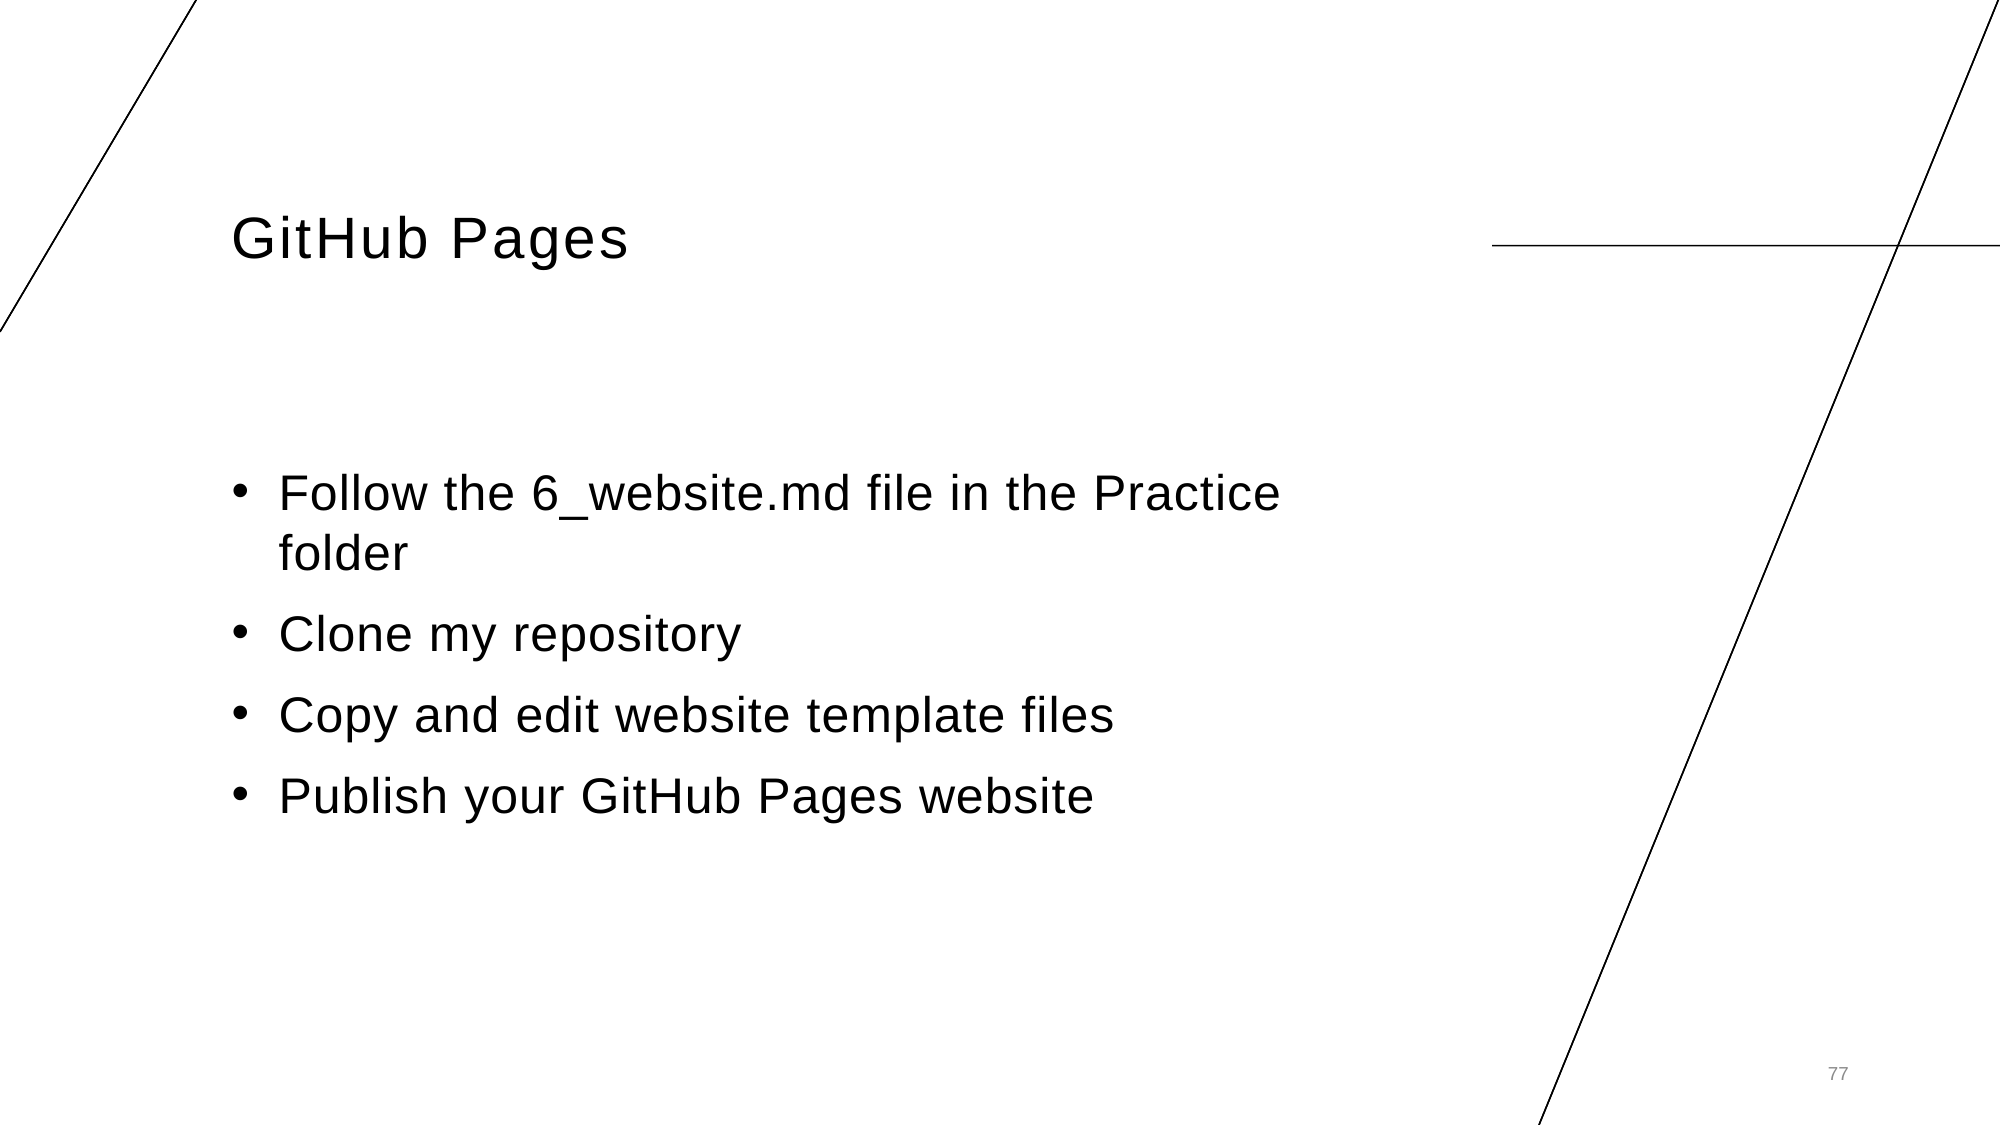

# GitHub Pages
Follow the 6_website.md file in the Practice folder
Clone my repository
Copy and edit website template files
Publish your GitHub Pages website

77